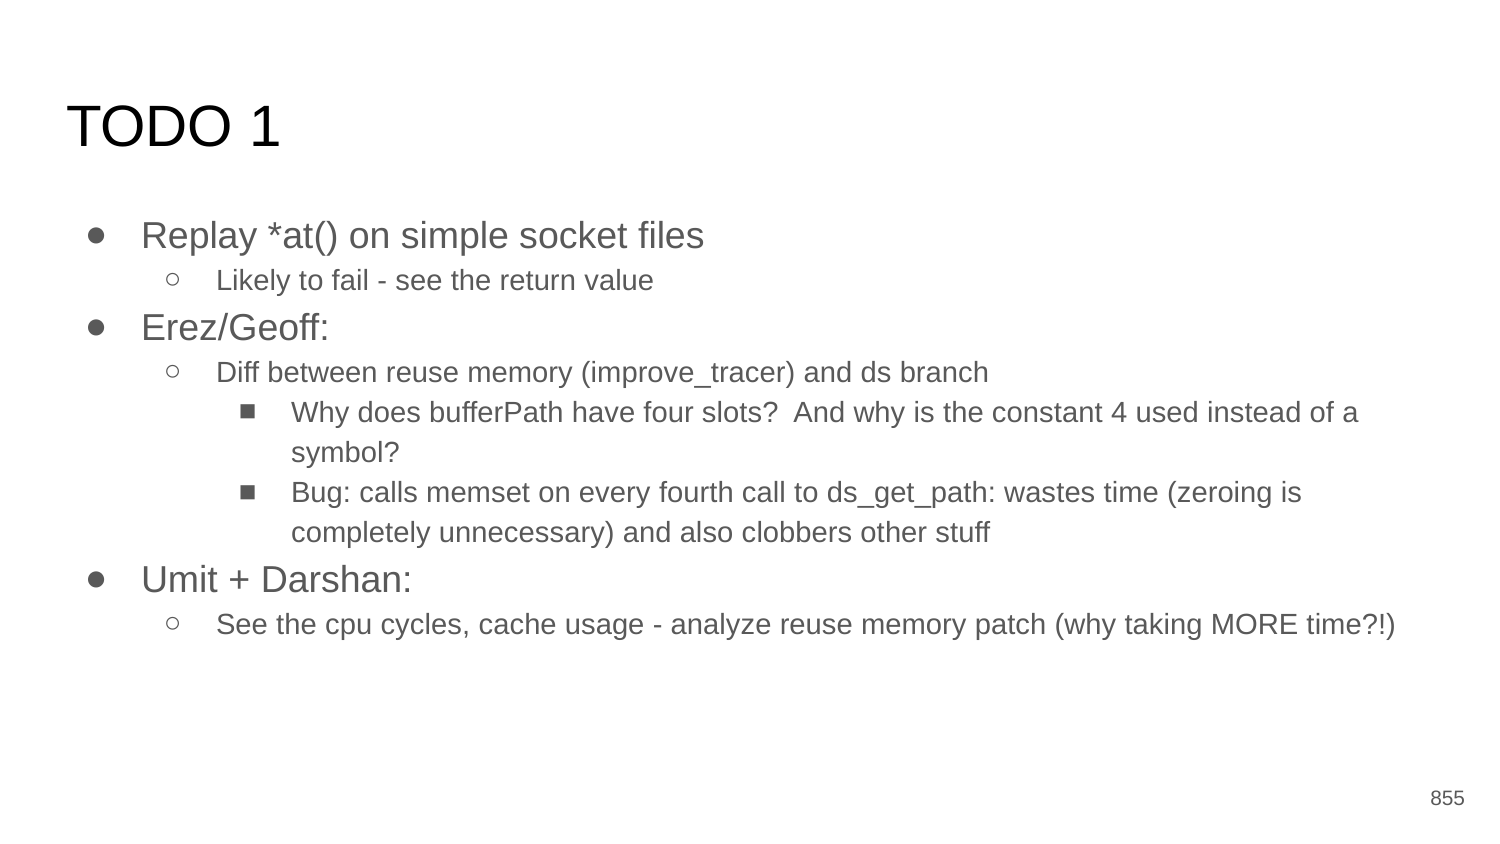

# TODO 1
Replay *at() on simple socket files
Likely to fail - see the return value
Erez/Geoff:
Diff between reuse memory (improve_tracer) and ds branch
Why does bufferPath have four slots?  And why is the constant 4 used instead of a symbol?
Bug: calls memset on every fourth call to ds_get_path: wastes time (zeroing is completely unnecessary) and also clobbers other stuff
Umit + Darshan:
See the cpu cycles, cache usage - analyze reuse memory patch (why taking MORE time?!)
855